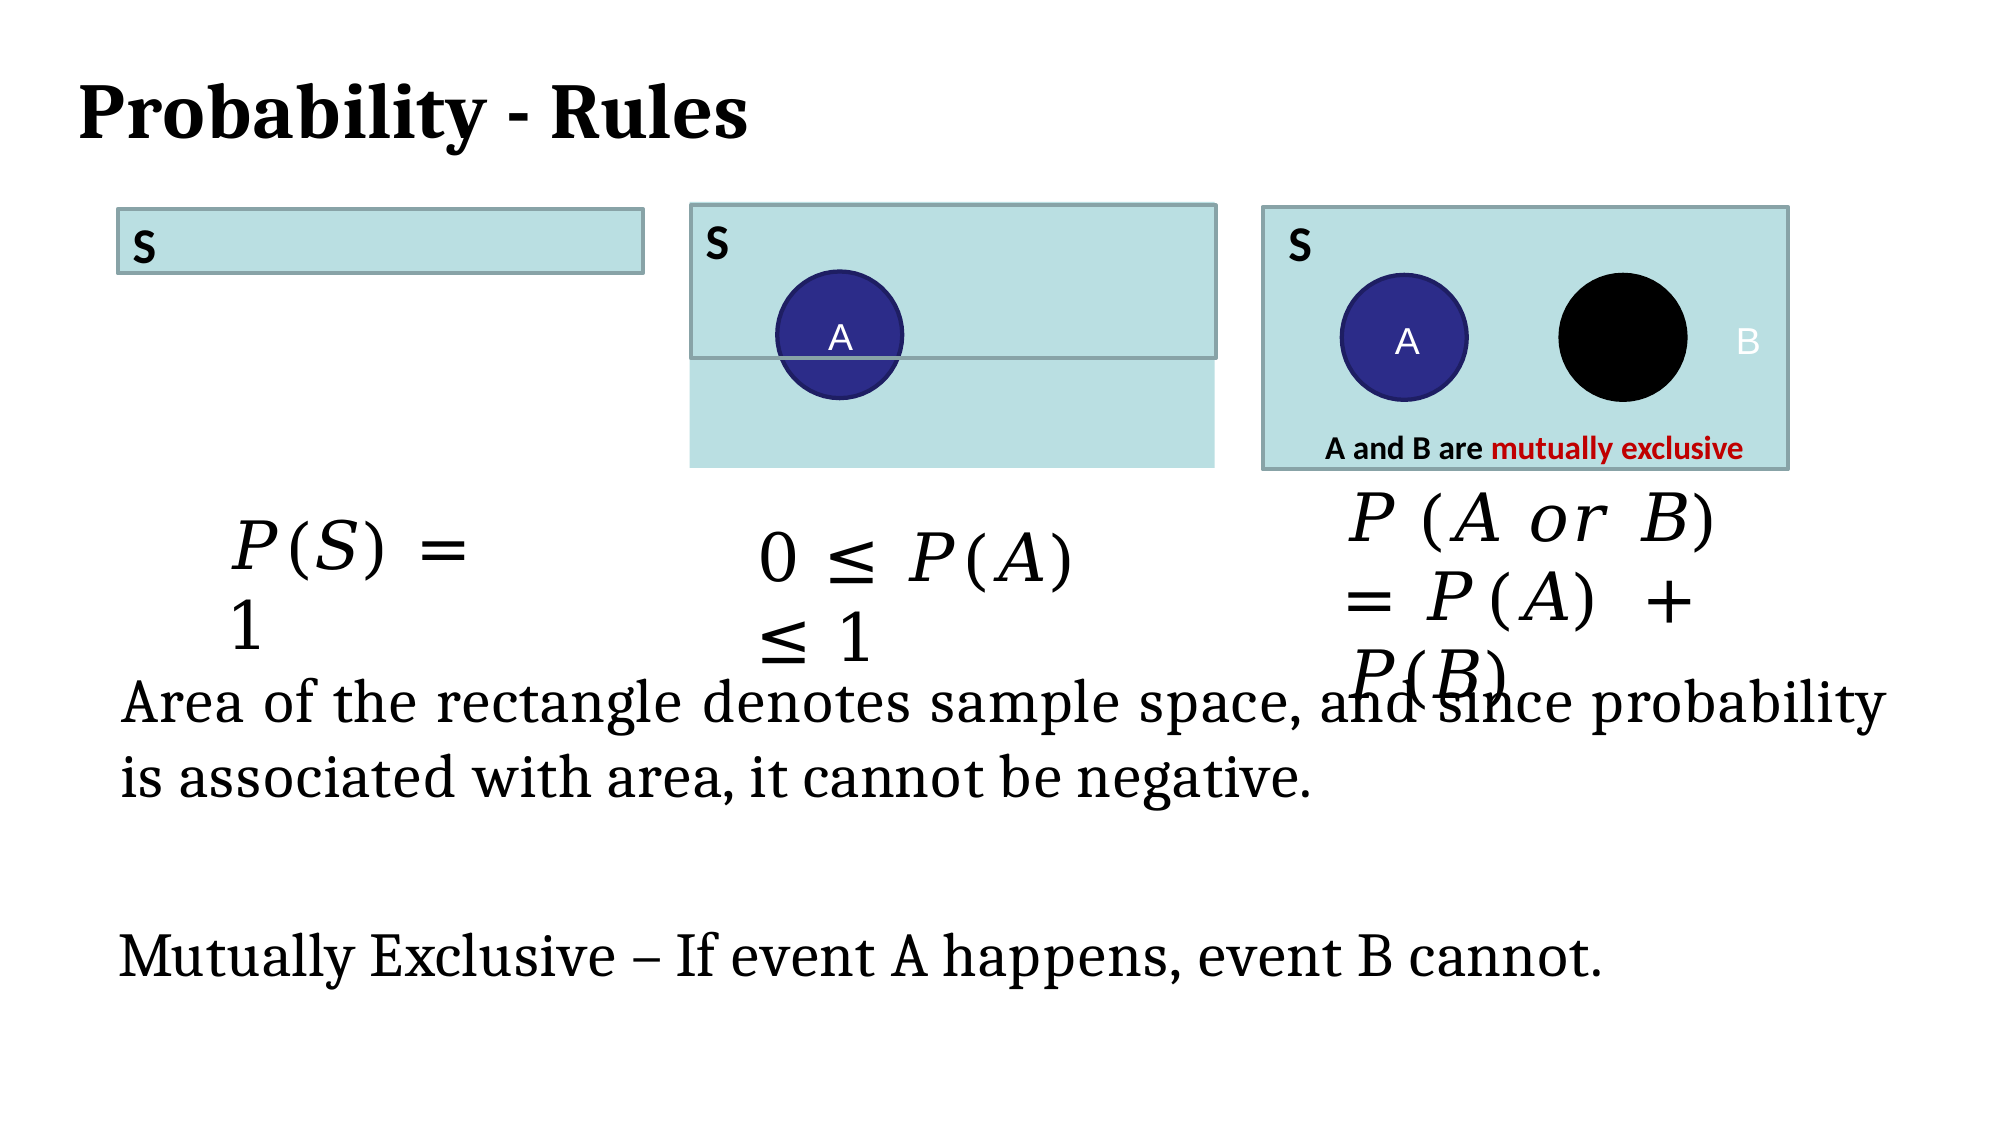

Probability - Rules

S
A
S
S

A	B

       A and B are mutually exclusive
𝑃(𝑆) = 1
0 ≤ 𝑃(𝐴) ≤ 1
𝑃	(𝐴 𝑜𝑟 𝐵)
= 𝑃	(𝐴)	+ 𝑃(𝐵)
Area of the rectangle denotes sample space, and since probability is associated with area, it cannot be negative.

Mutually Exclusive – If event A happens, event B cannot.